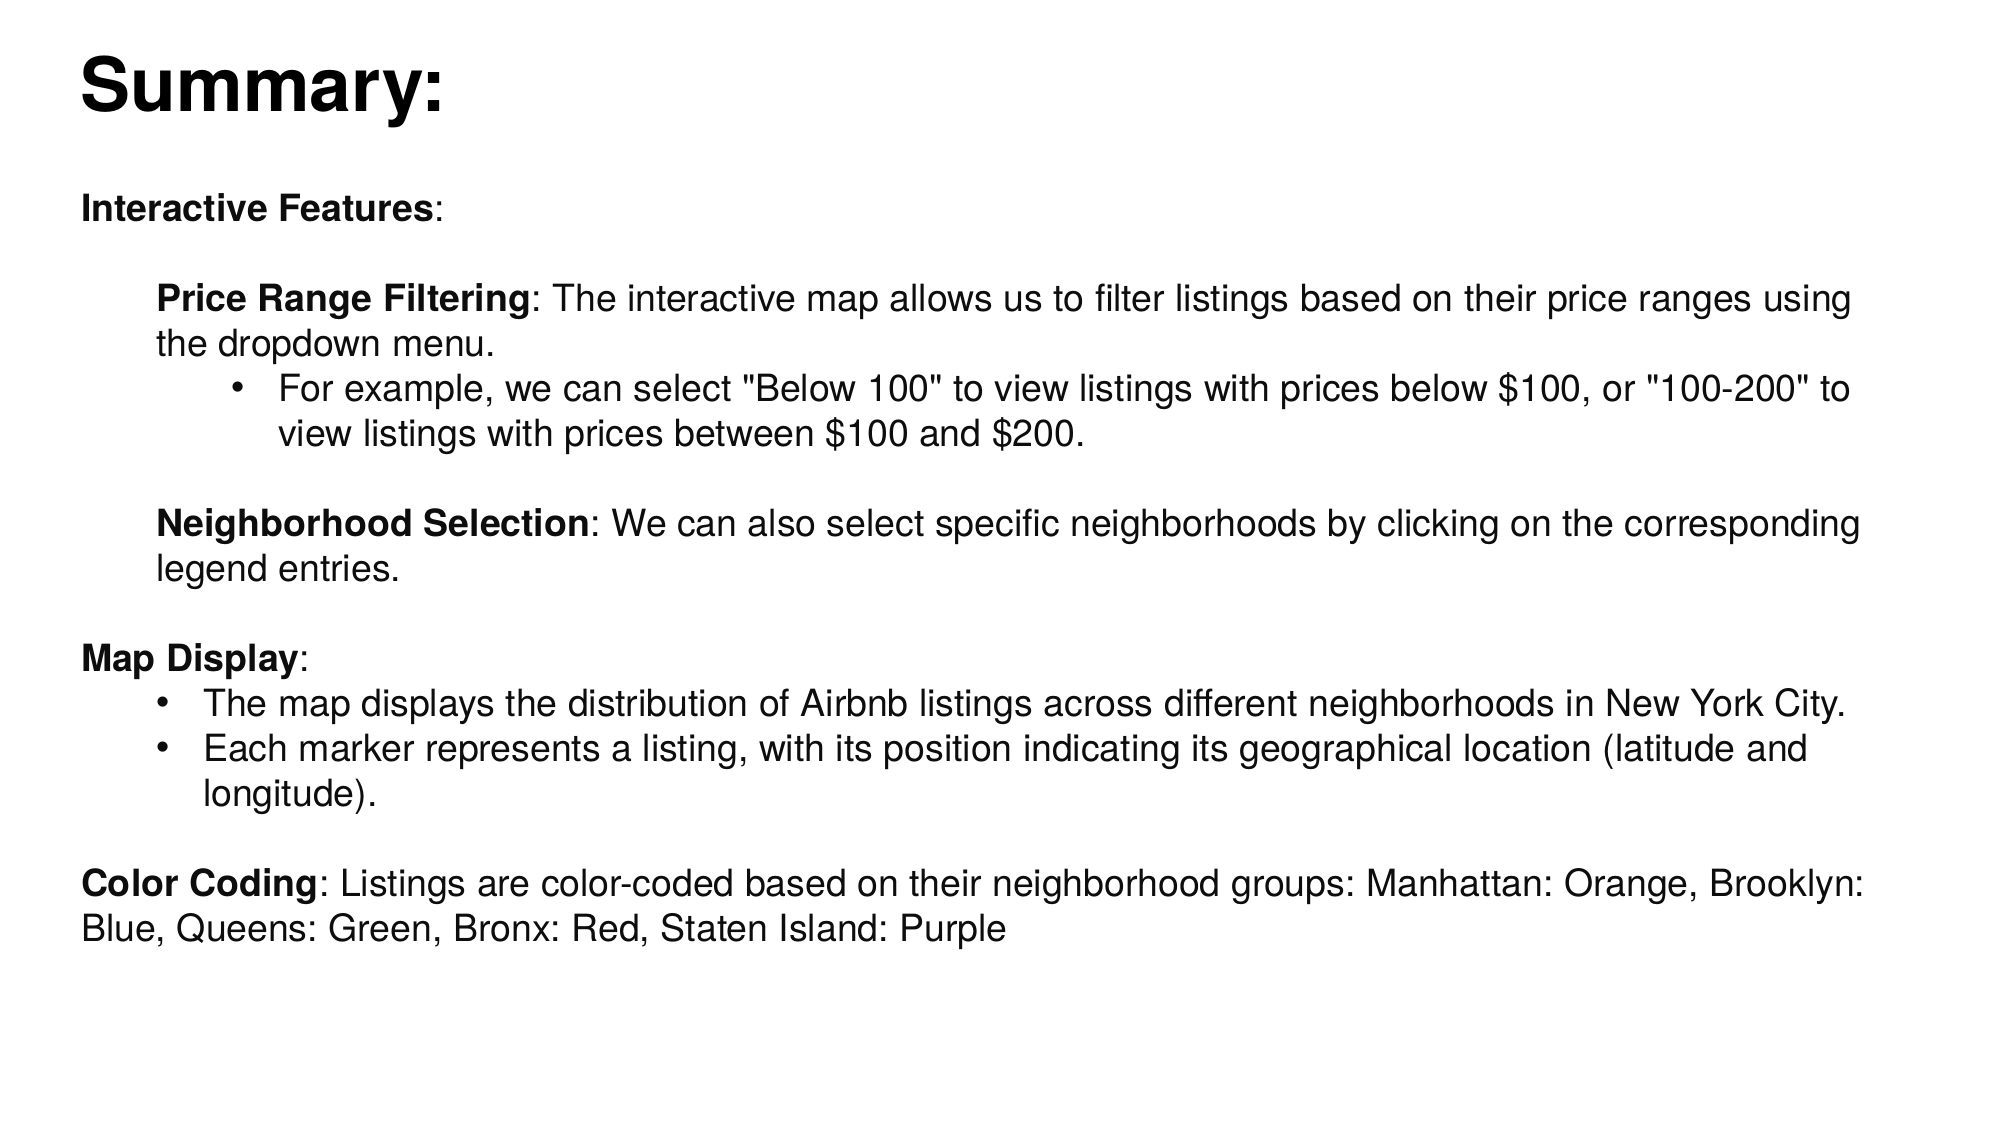

Summary:
Interactive Features:

Price Range Filtering: The interactive map allows us to filter listings based on their price ranges using the dropdown menu.
For example, we can select "Below 100" to view listings with prices below $100, or "100-200" to view listings with prices between $100 and $200.

Neighborhood Selection: We can also select specific neighborhoods by clicking on the corresponding legend entries.

Map Display:
The map displays the distribution of Airbnb listings across different neighborhoods in New York City.
Each marker represents a listing, with its position indicating its geographical location (latitude and longitude).

Color Coding: Listings are color-coded based on their neighborhood groups: Manhattan: Orange, Brooklyn: Blue, Queens: Green, Bronx: Red, Staten Island: Purple